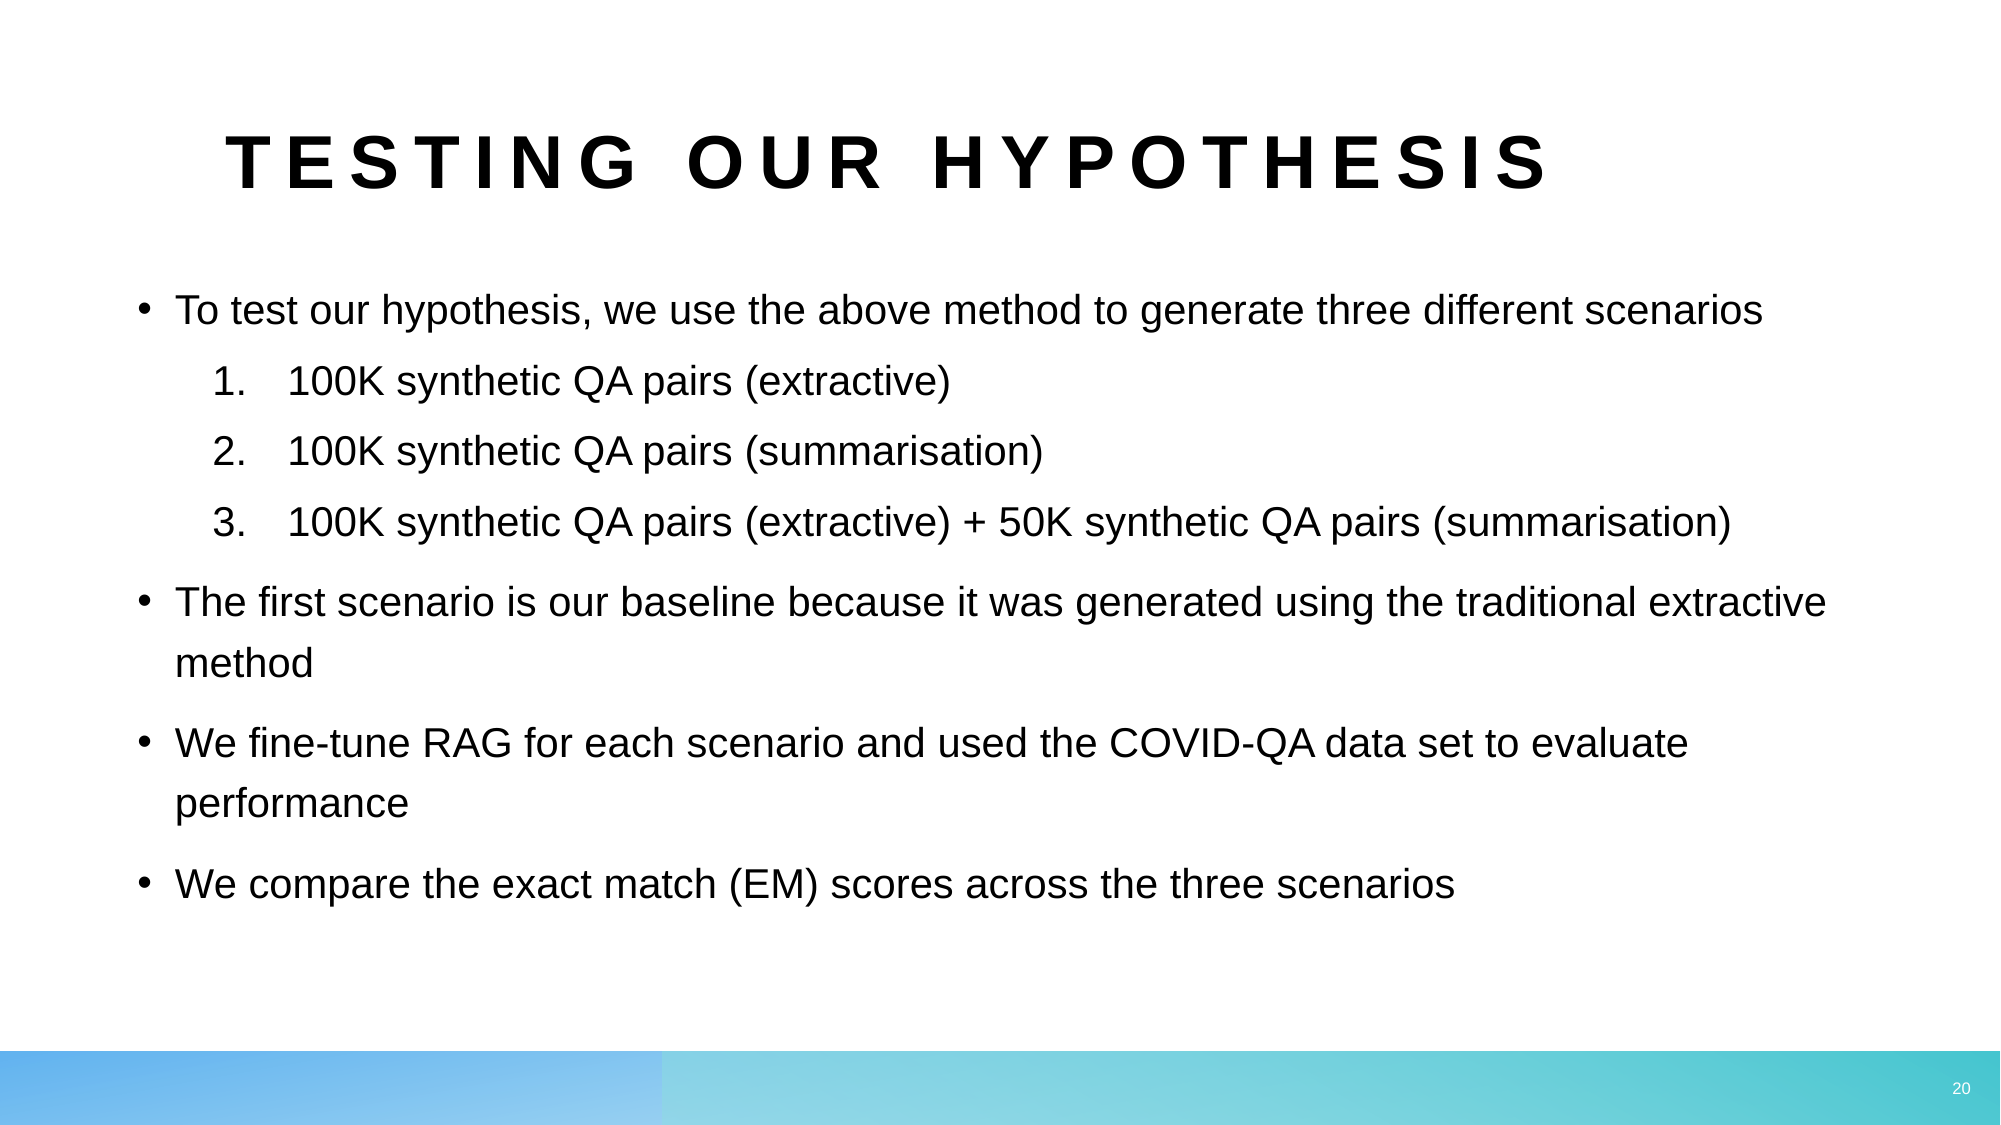

# Testing our hypothesis
To test our hypothesis, we use the above method to generate three different scenarios
100K synthetic QA pairs (extractive)
100K synthetic QA pairs (summarisation)
100K synthetic QA pairs (extractive) + 50K synthetic QA pairs (summarisation)
The first scenario is our baseline because it was generated using the traditional extractive method
We fine-tune RAG for each scenario and used the COVID-QA data set to evaluate performance
We compare the exact match (EM) scores across the three scenarios
20